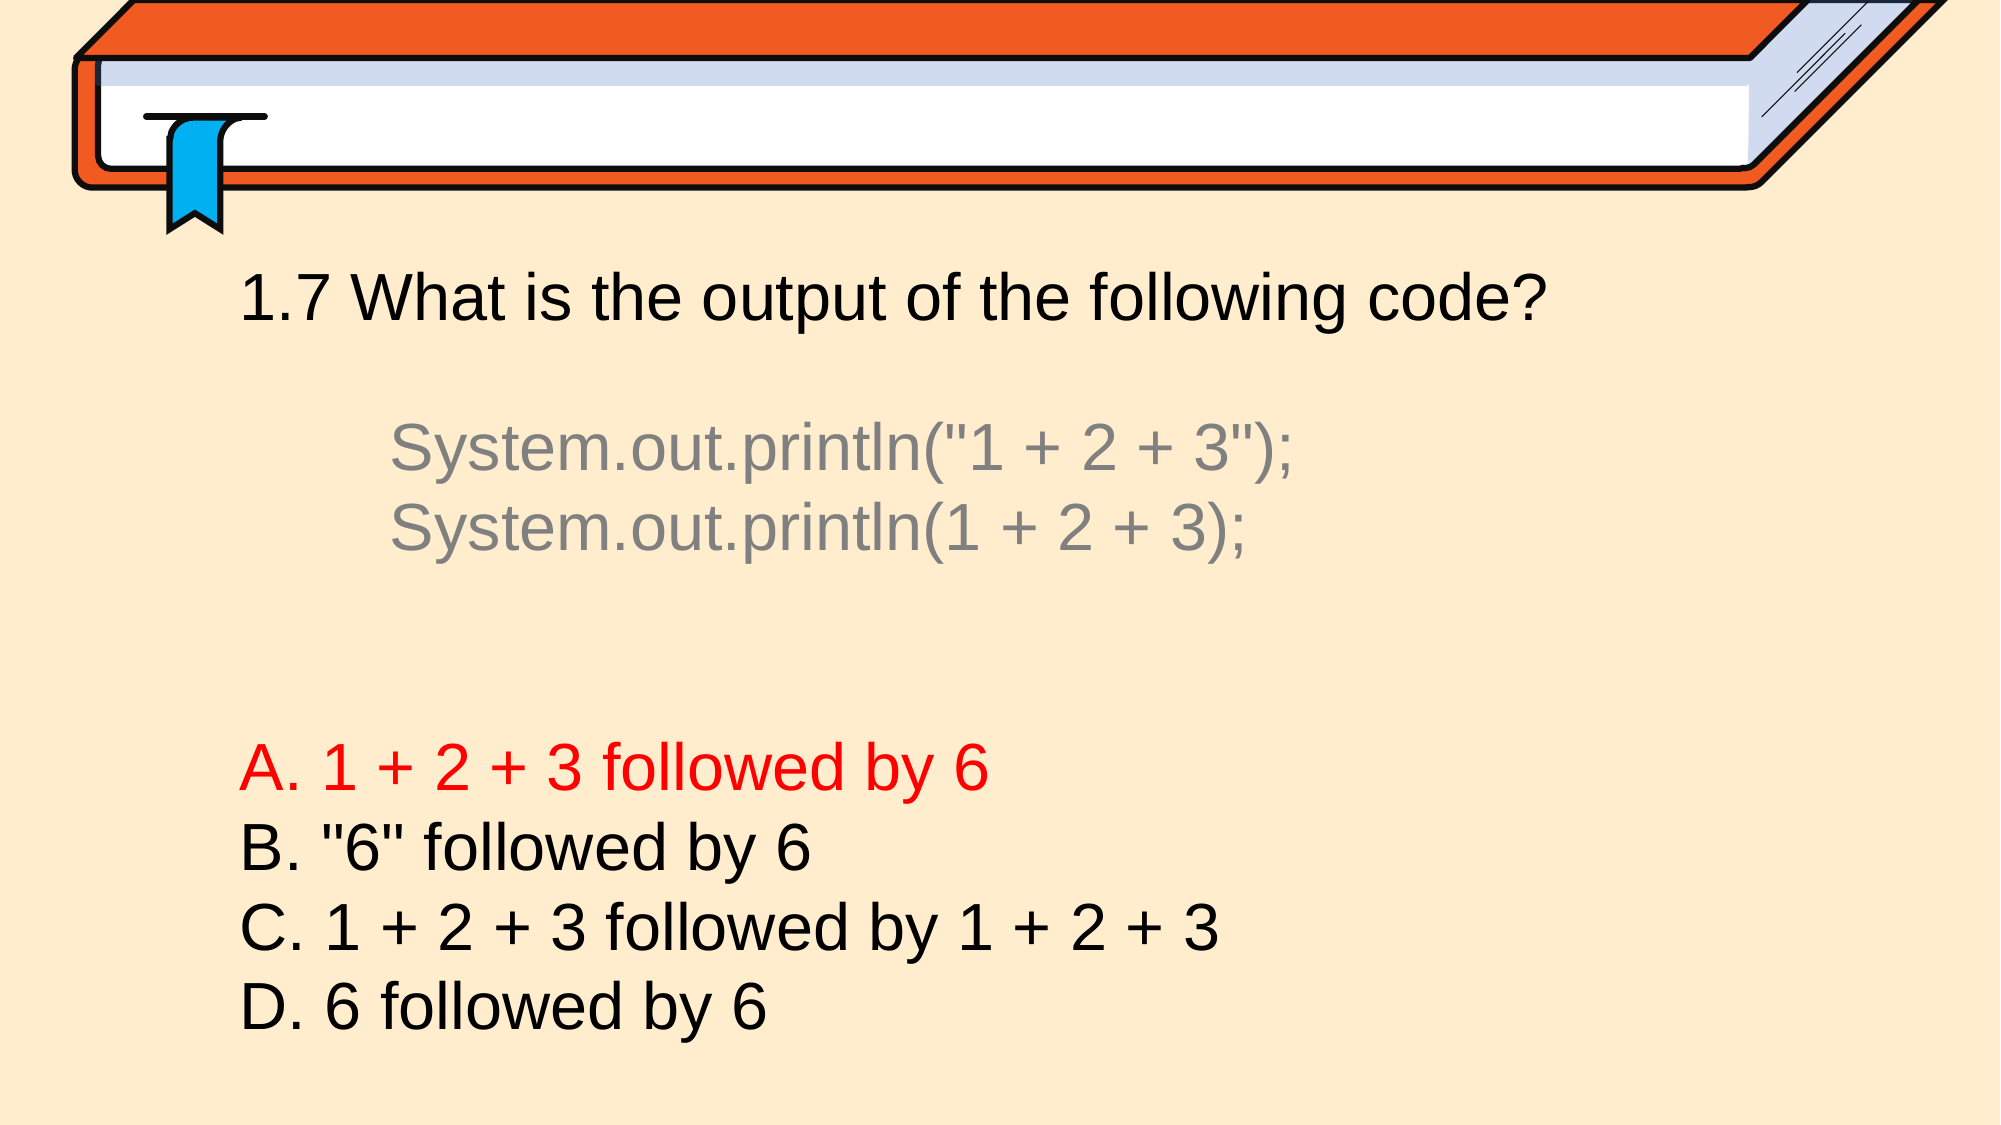

1.7 What is the output of the following code?

System.out.println("1 + 2 + 3");
System.out.println(1 + 2 + 3);

A. 1 + 2 + 3 followed by 6
B. "6" followed by 6
C. 1 + 2 + 3 followed by 1 + 2 + 3
D. 6 followed by 6